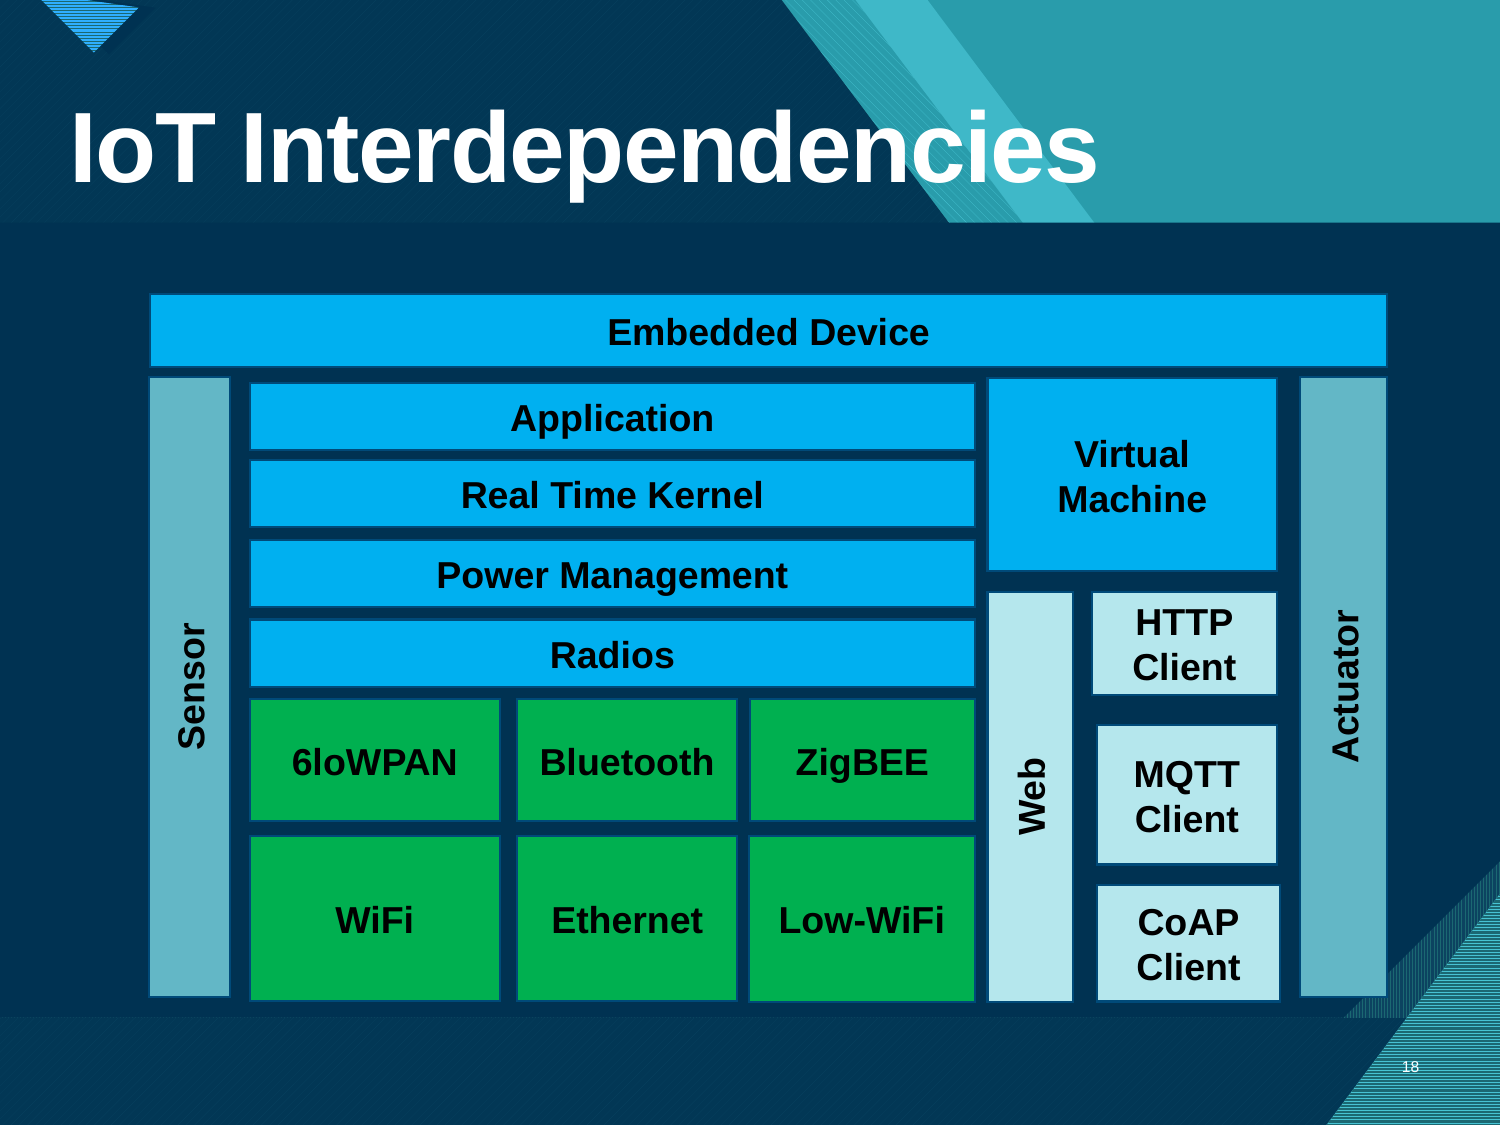

# IoT Interdependencies
Embedded Device
Virtual
Machine
Application
Real Time Kernel
Power Management
HTTP
Client
Radios
Actuator
Sensor
ZigBEE
6loWPAN
Bluetooth
MQTT
Client
Web
WiFi
Ethernet
Low-WiFi
CoAP
Client
18